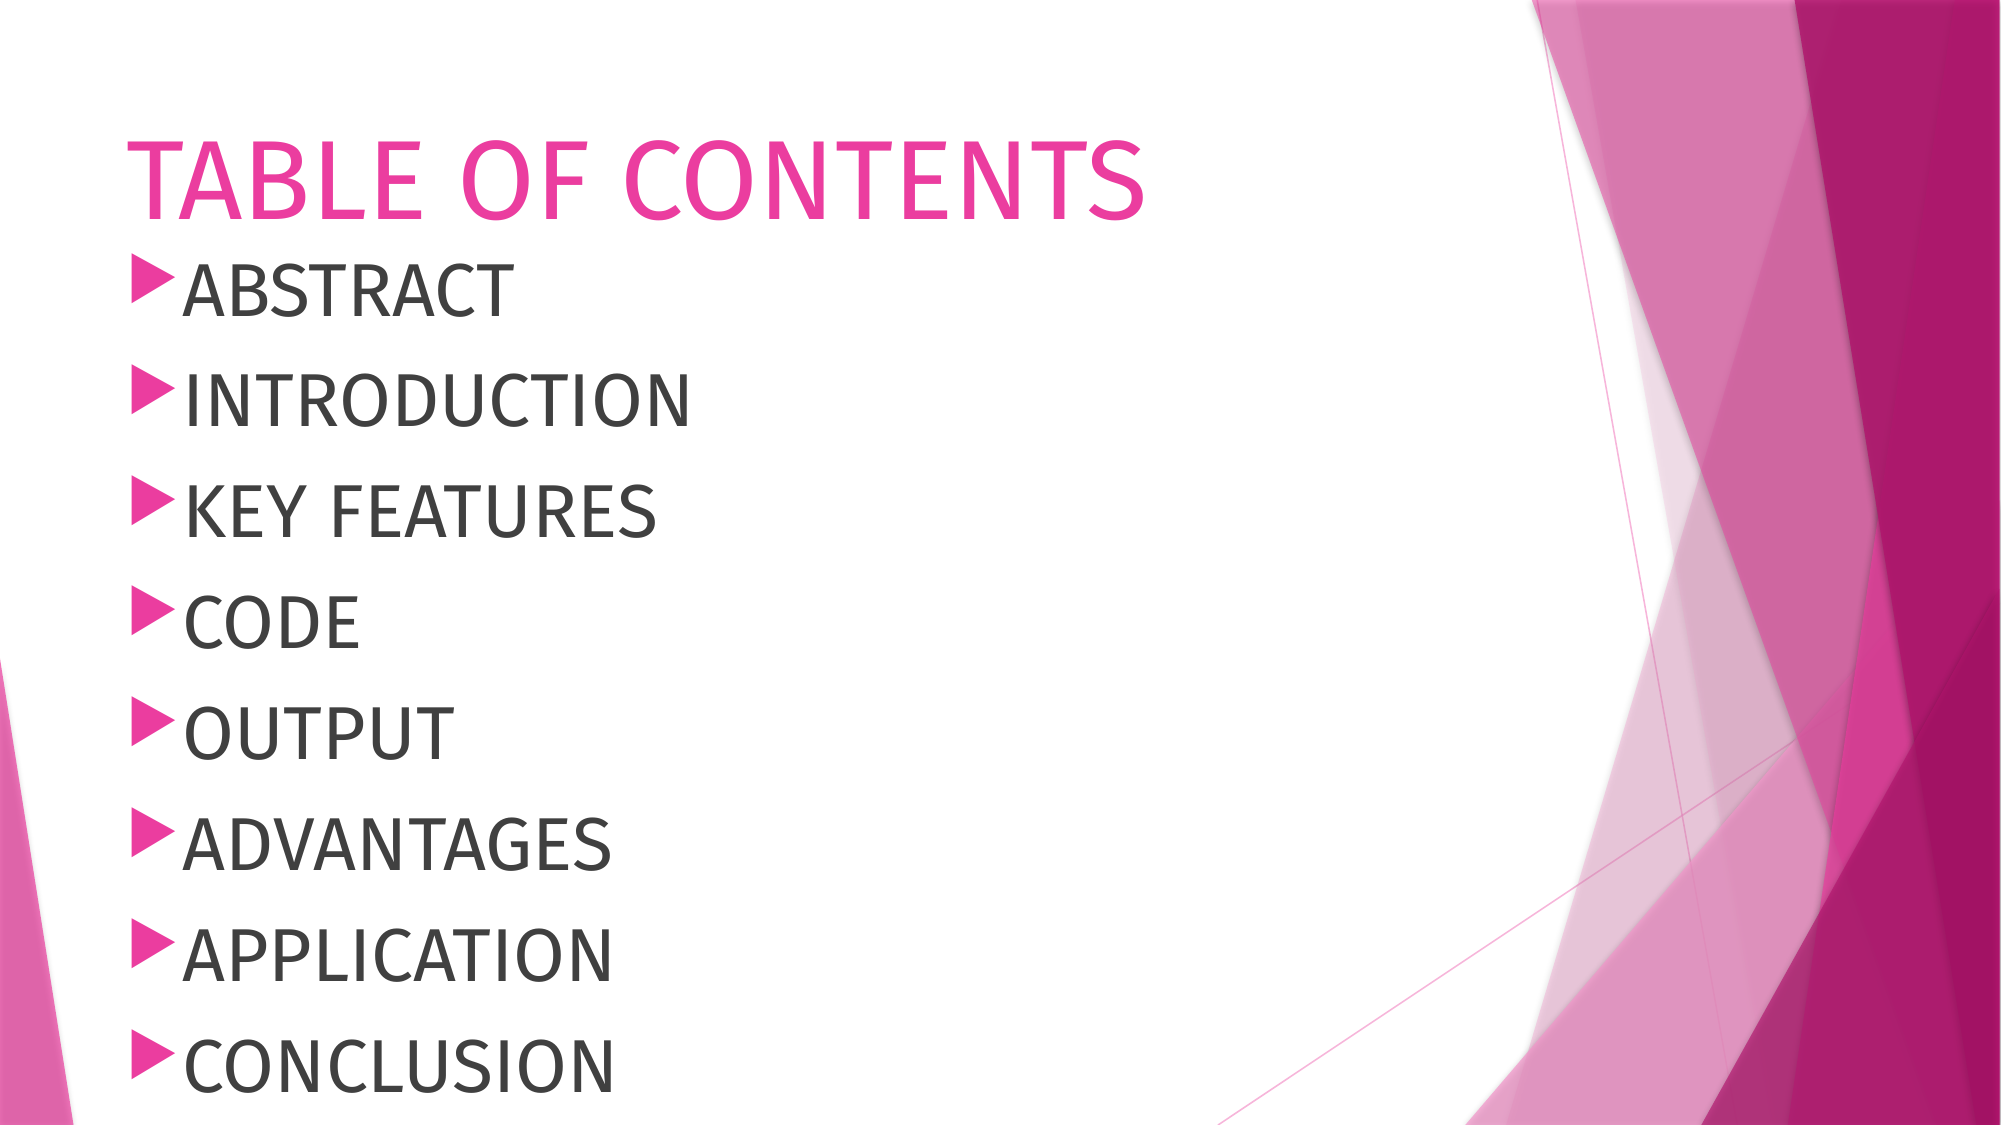

# TABLE OF CONTENTS
ABSTRACT
INTRODUCTION
KEY FEATURES
CODE
OUTPUT
ADVANTAGES
APPLICATION
CONCLUSION